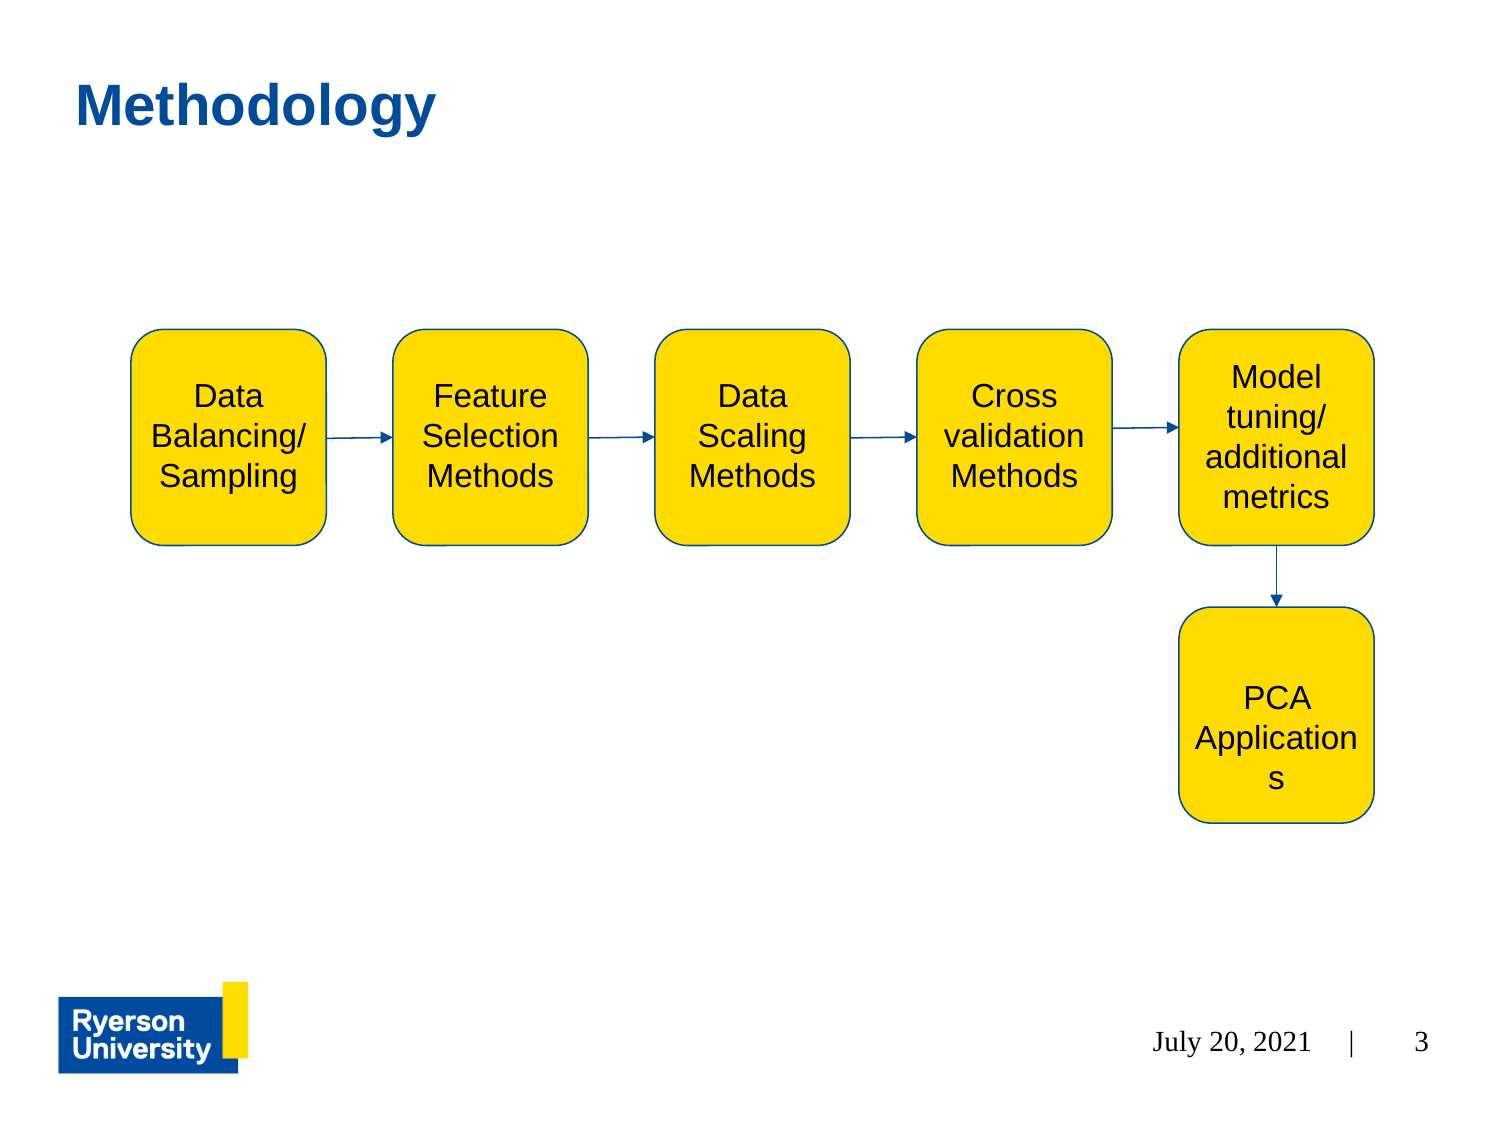

# Methodology

Model tuning/ additional metrics
Data Balancing/ Sampling
Feature Selection Methods
Data Scaling Methods
Cross
validation
Methods

PCA Applications
July 20, 2021     |
3